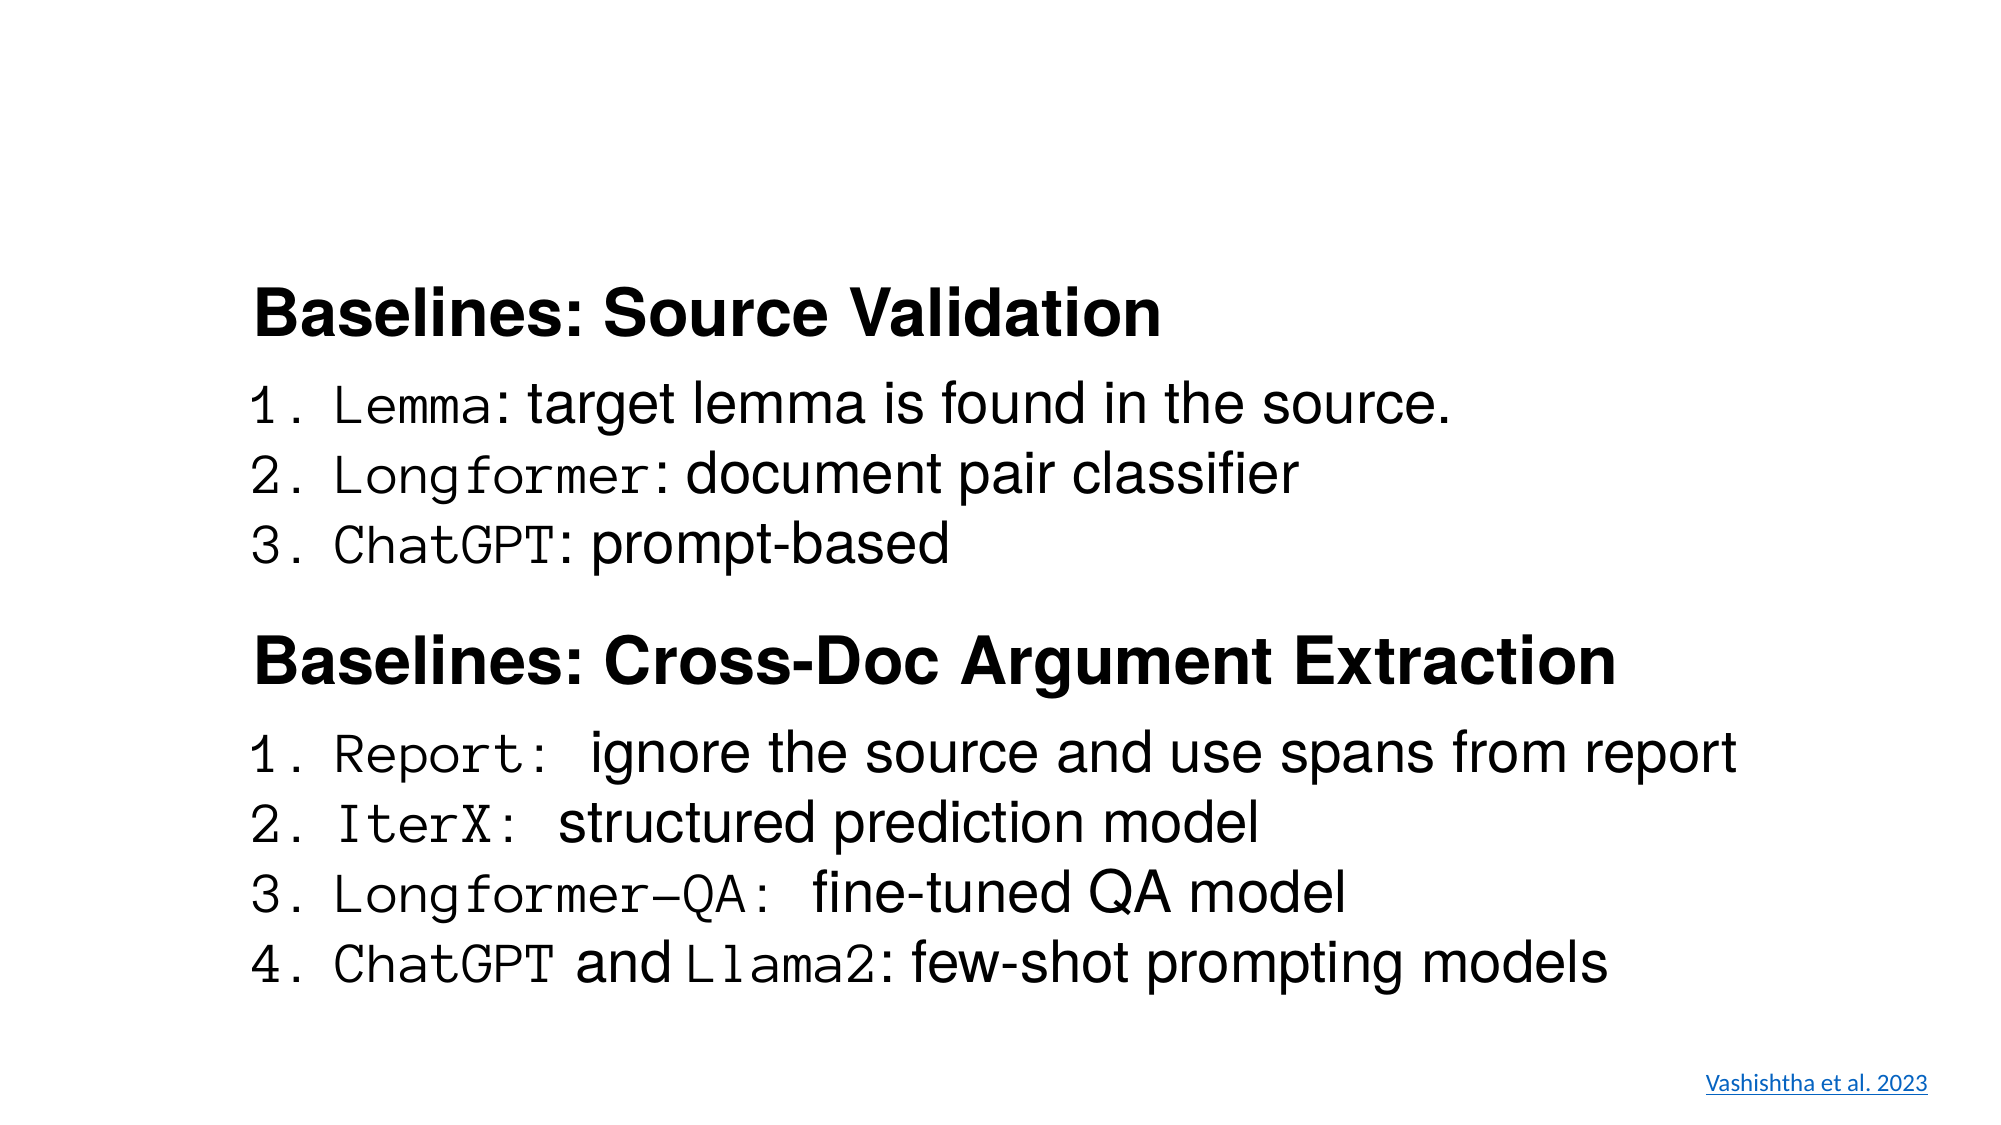

Baselines: Source Validation
Lemma: target lemma is found in the source.
Longformer: document pair classifier
ChatGPT: prompt-based

Baselines: Cross-Doc Argument Extraction
Report: ignore the source and use spans from report
IterX: structured prediction model
Longformer-QA: fine-tuned QA model
ChatGPT and Llama2: few-shot prompting models

Vashishtha et al. 2023